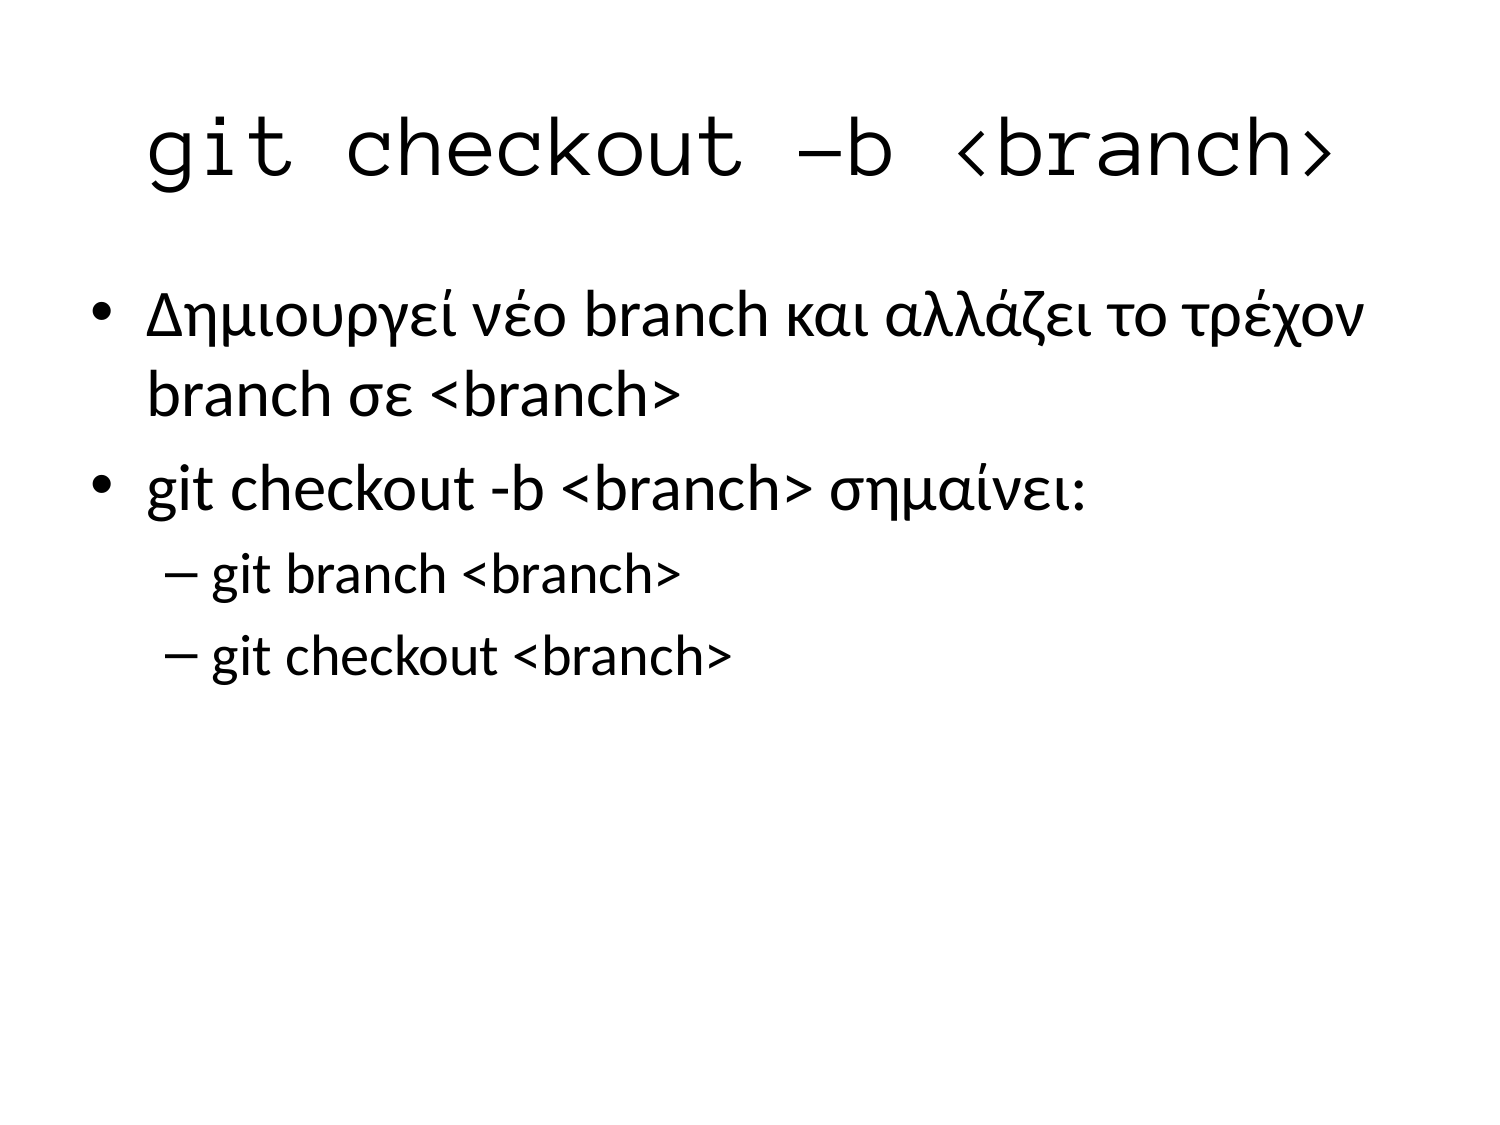

# git checkout -b <branch>
Δημιουργεί νέο branch και αλλάζει το τρέχον branch σε <branch>
git checkout -b <branch> σημαίνει:
git branch <branch>
git checkout <branch>